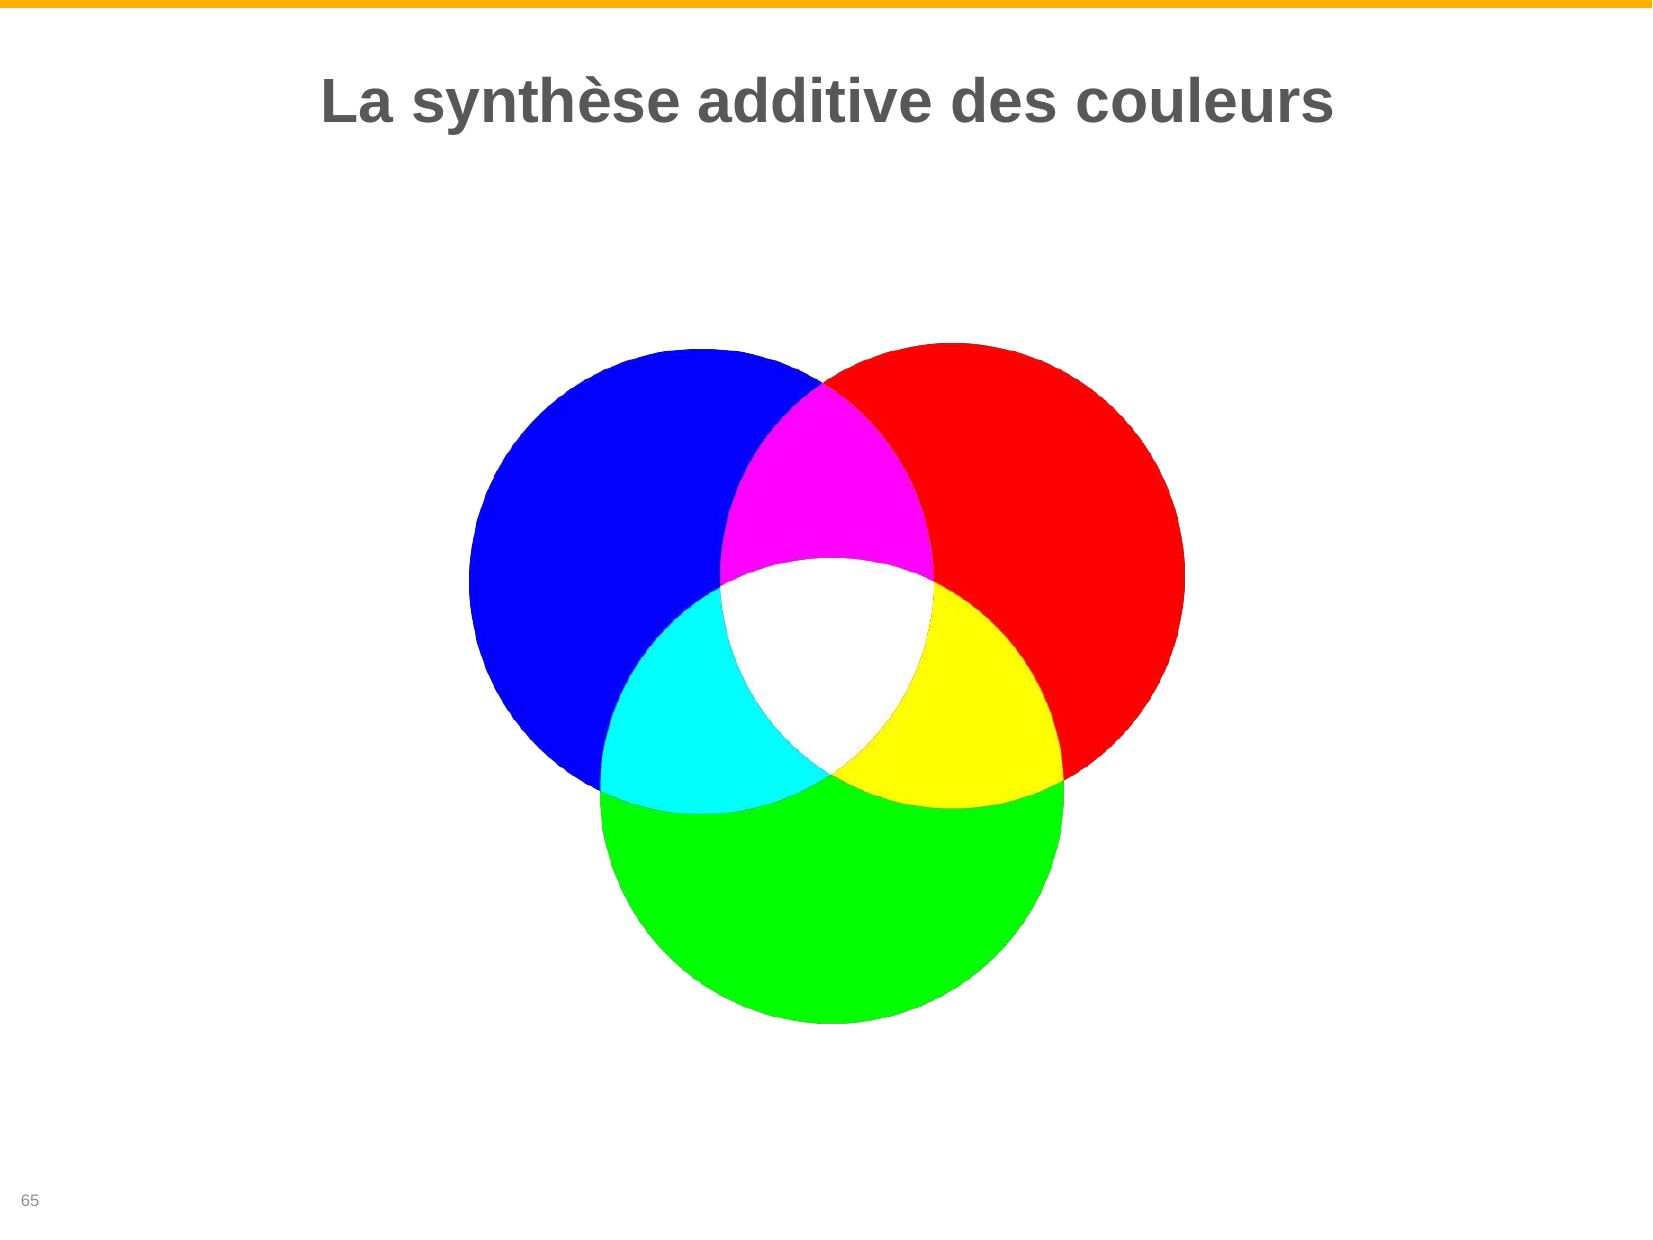

# La synthèse additive des couleurs

65